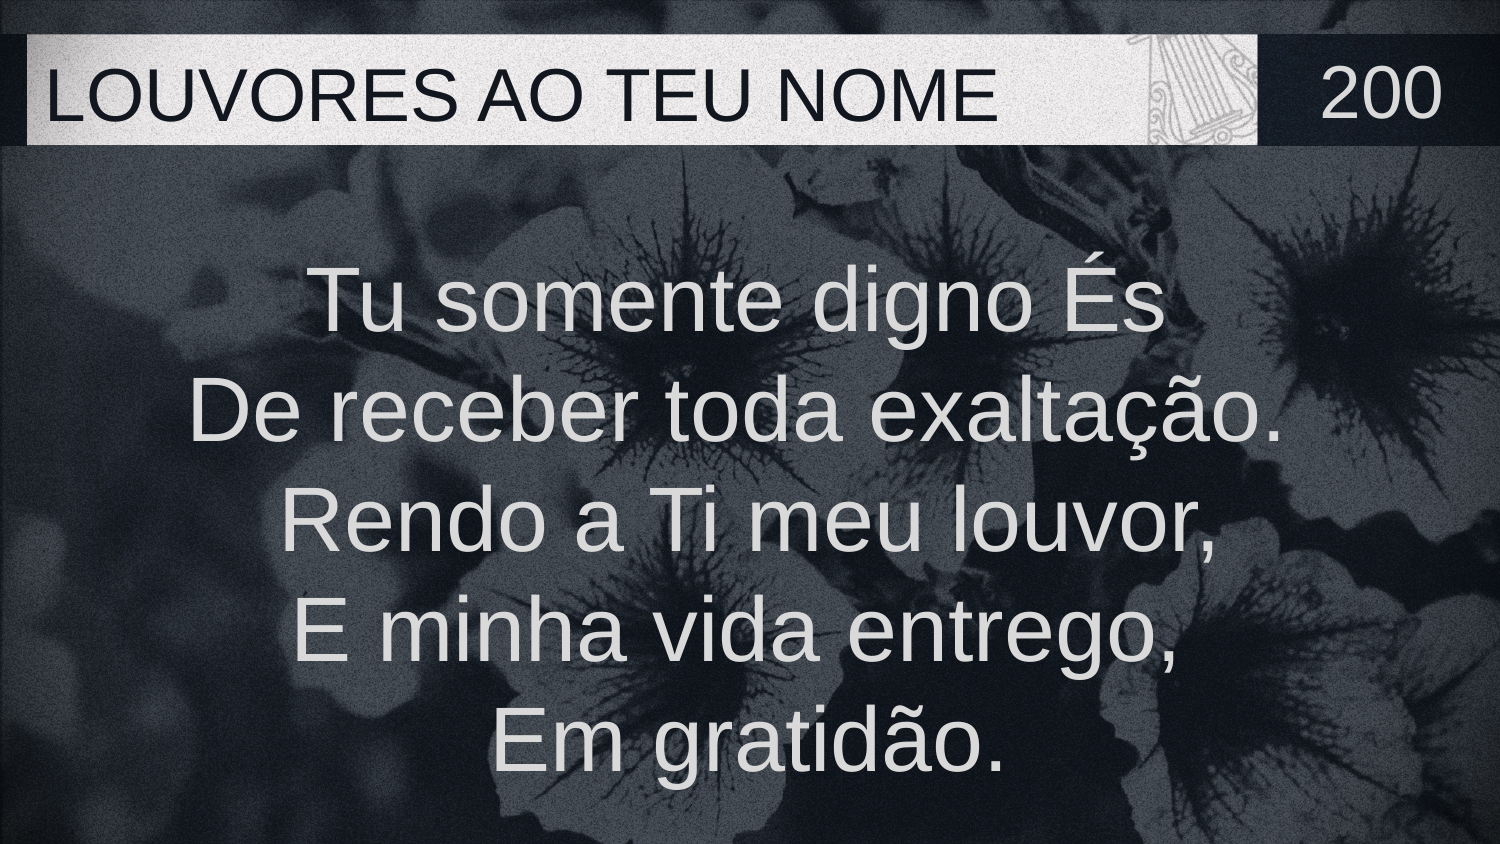

# LOUVORES AO TEU NOME
200
Tu somente digno És
De receber toda exaltação.
Rendo a Ti meu louvor,
E minha vida entrego,
Em gratidão.